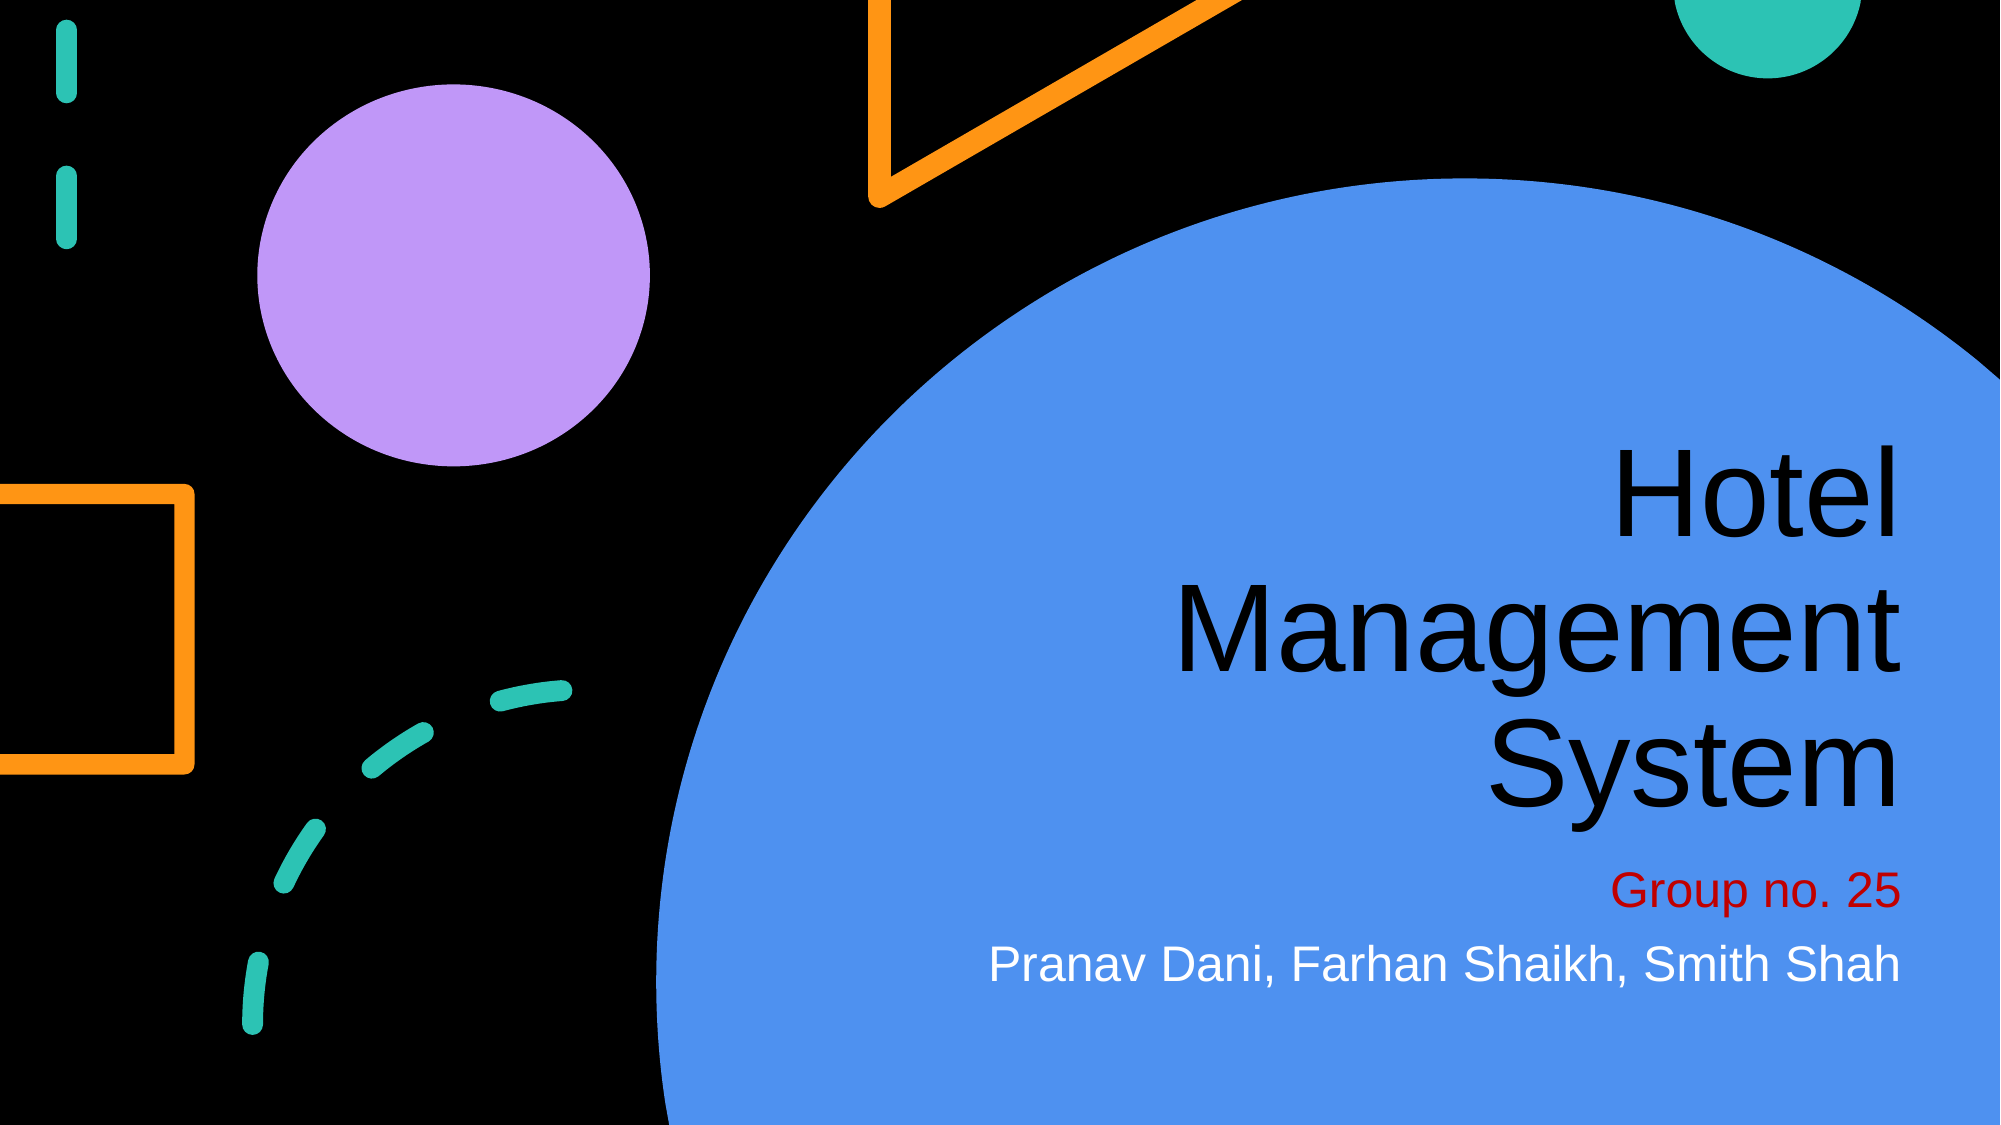

# Hotel Management System
Group no. 25
Pranav Dani, Farhan Shaikh, Smith Shah